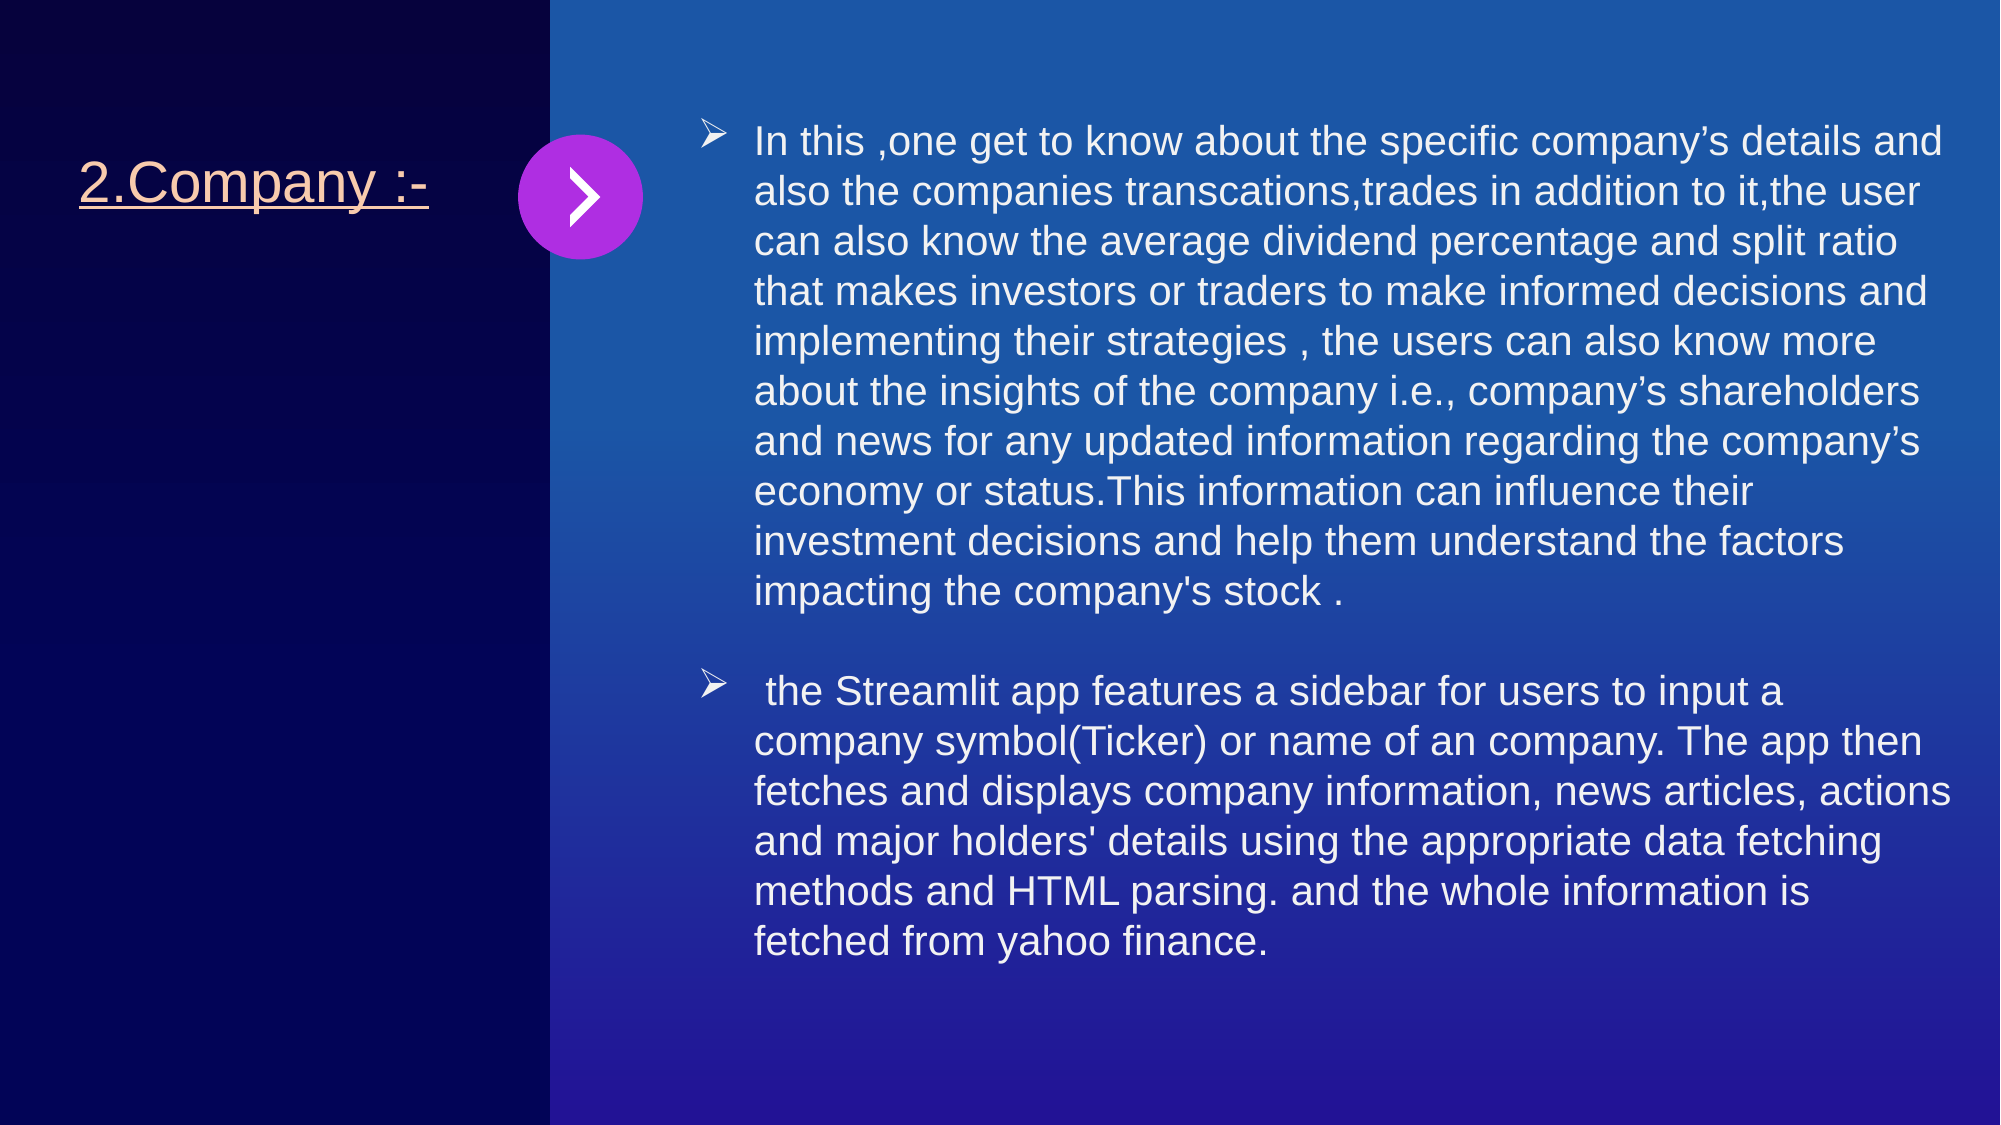

In this ,one get to know about the specific company’s details and also the companies transcations,trades in addition to it,the user can also know the average dividend percentage and split ratio that makes investors or traders to make informed decisions and implementing their strategies , the users can also know more about the insights of the company i.e., company’s shareholders and news for any updated information regarding the company’s economy or status.This information can influence their investment decisions and help them understand the factors impacting the company's stock .

 the Streamlit app features a sidebar for users to input a company symbol(Ticker) or name of an company. The app then fetches and displays company information, news articles, actions and major holders' details using the appropriate data fetching methods and HTML parsing. and the whole information is fetched from yahoo finance.

2.Company :-